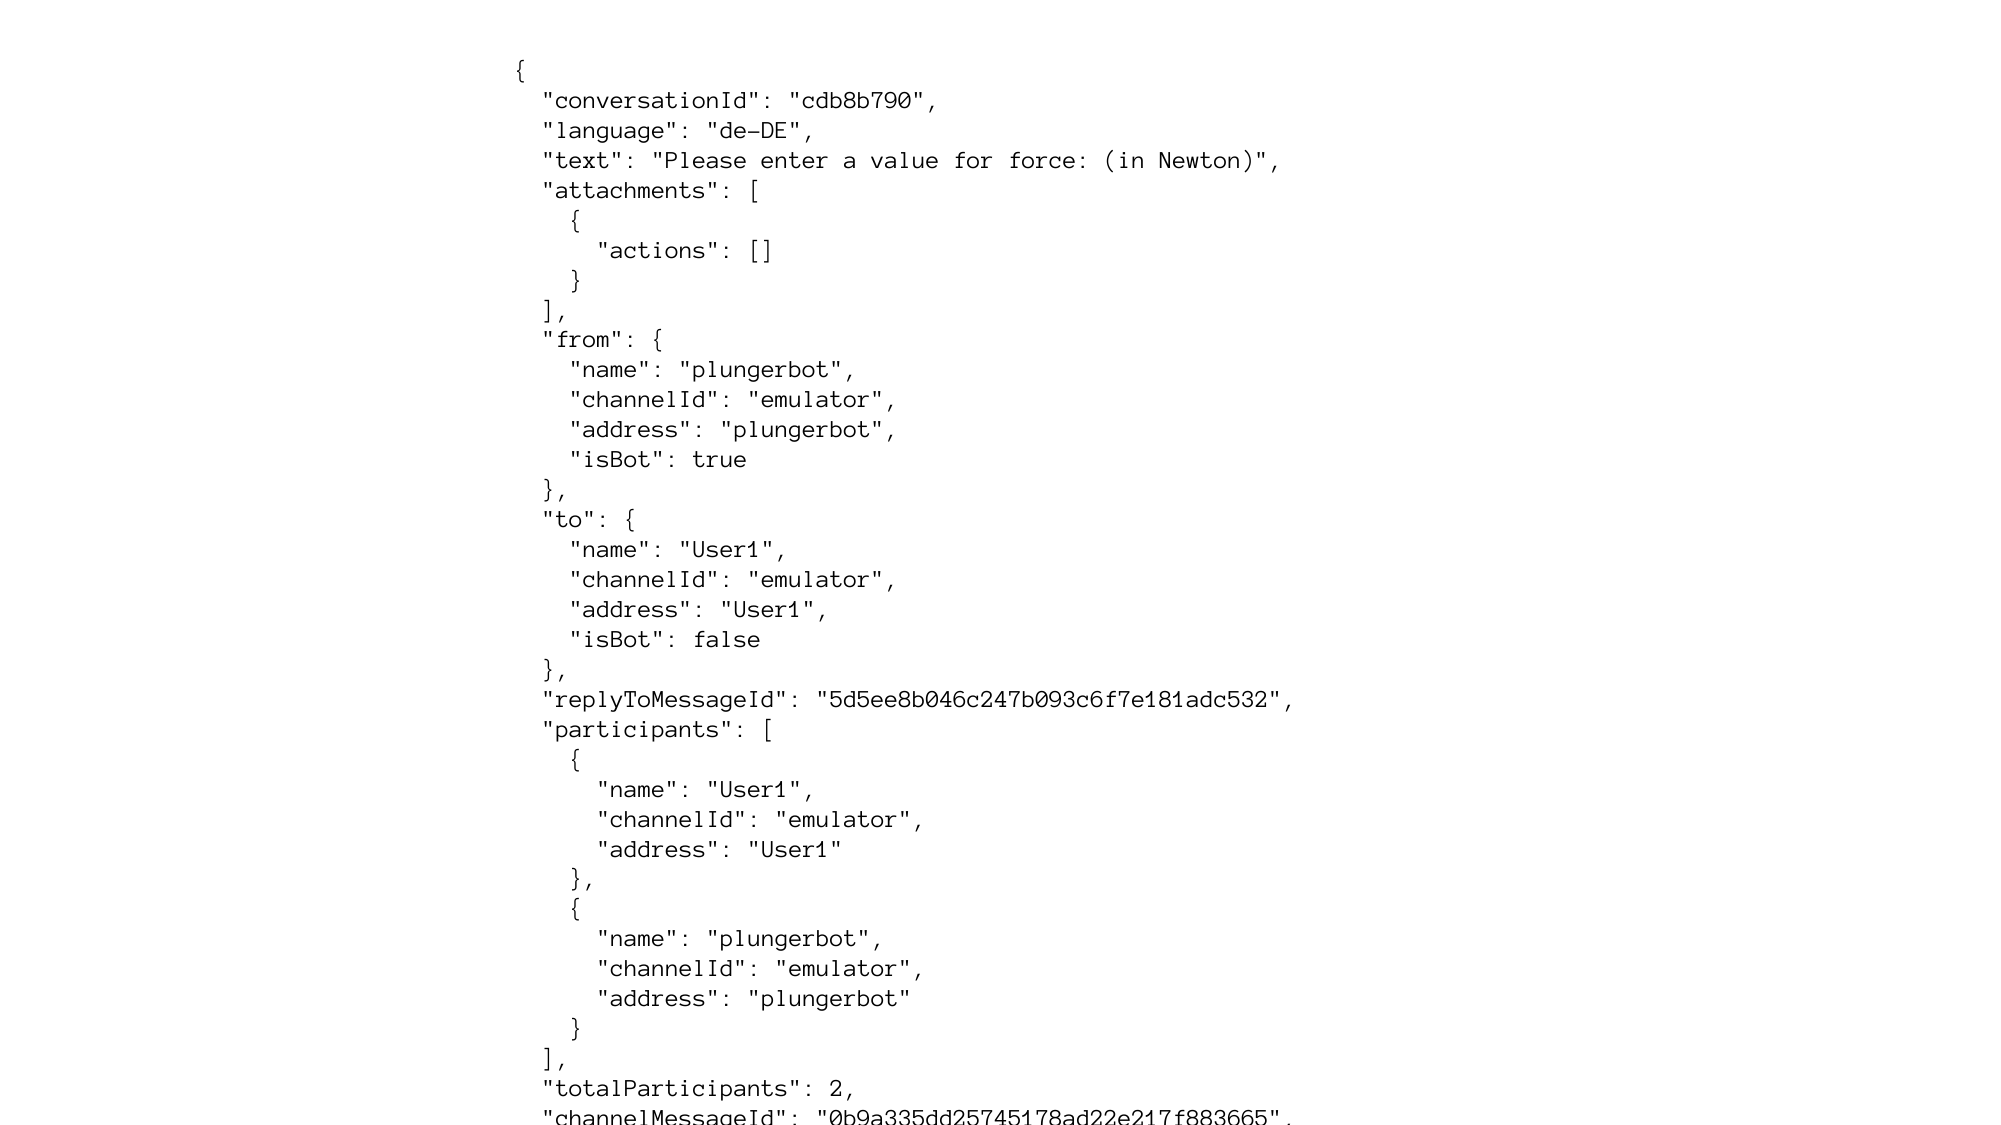

{
  "conversationId": "cdb8b790",
  "language": "de-DE",
  "text": "Please enter a value for force: (in Newton)",
  "attachments": [
    {
      "actions": []
    }
  ],
  "from": {
    "name": "plungerbot",
    "channelId": "emulator",
    "address": "plungerbot",
    "isBot": true
  },
  "to": {
    "name": "User1",
    "channelId": "emulator",
    "address": "User1",
    "isBot": false
  },
  "replyToMessageId": "5d5ee8b046c247b093c6f7e181adc532",
  "participants": [
    {
      "name": "User1",
      "channelId": "emulator",
      "address": "User1"
    },
    {
      "name": "plungerbot",
      "channelId": "emulator",
      "address": "plungerbot"
    }
  ],
  "totalParticipants": 2,
  "channelMessageId": "0b9a335dd25745178ad22e217f883665",
  "channelConversationId": "02",
  "botPerUserInConversationData": {
    "DialogState": "H4sIAAAAAAAEAO1c3W/b1hWXLIoSFafe2hXZsLZR0yKIY1uV/O0uKSbbdaPGdtzITQZ4nnJFXcmMKdIjL5Mp7dCt7YAFaLuuT0Ufhm0Pe9jbHvZUoEOB7d/YgL2sGPqw/yA755KUZVsfpCraUmAZOqYo8t5zf+fjd+4lqVA4FAo9ghf+x9fwEIgfrSmyoZt6maUWdXhbilqixnjyFjVMRdeuZlKT8JceTy5ZKrMMelWjFjOIOp7csIqqIl+ntU19l2pXpzLF8tT8zCwpTc1O06mZKHbzRbhp86mcxqihEdVMrShF6Mn+dyeztdX8+GWFqHrFbDjP3rNJzN3xZFBD2N5GhKImI/JurExkphu1iPDFUL5mMlpNLemqSmUGXZip16hGDUVOrSomaz2MI8POrRikSvtv3EG2TTxikwdAiao8IIjwWB7ApzkNbKHJdLG2Wdujecsw9AphdOxG8S4Y4iYtU4PC12g1fEsRFAIIAbdODffN2kYMxYICCJrRgqk8oPHCPbtVgPhLr5Her8ht8WCPx6Uo/Is47yg6T/AOi6lSwCMi5x0XfVNTWO1Ag9d07JW7tQgihmqG+In4/tugw88HFkMRRyGBSAg40E6IoJmEZcKIxI9AFIezpkmrRbW2DkMNh8JxMQEH/cMzFyFCK3a67z+g0NzimUCZO+aLufvXn1zOFu4ThQnC8RDPZ0Meu7kNSt2Z7DPcxreccLNHNp6smrJuqEpxv/HpVBr/OjdenJsjM/LMbGZhapqm5xdso/BAH0ZxFhMYRnusvmsEd0kHdn0bdw07eU56EpPy2VOYO8IsGNRkgkZpKSJccDpbpipFt22SRcc8orkODdat+BQa42uYUfg5Gykrdo+oFi0UQvEhh8SiI4+BTTdUS6tQg7erMzPlfIZT6180duTRvpqlqsdn06fRIP8Fm37tzBSjGICfD7hlDja9pGsaRWZIrVHTJBV6uO/6AY29Z7yZqzkVHYfpzqHpvmowXRizJdZQ4vdA/N0ro6MN+7r8kbD8ETD7eIAS68O4+32MEaNCWTpWpWxHL6UjQiTtwRrud69qzKj9rgWO7RAZ29yxtN2b1LTsWino7P+S0wFUJs5MF1y9CtbNaWW9yQil7yOsz6B4FrF9eoCxDToL+8b2OYT1PIokYnvuhLBtNUX0g+2J51Hf4D+PuF9A8QKCj37uGzksRgUGhX+cOBNL0bbHk/Y/nBO4U84n9nfh7DNhGww3z5Ya2wyHh8LhsH8rii/6KZTAcv1Ix0GmP04O4kWsMp2gsfdcAtHvqVscRU9DoyWizwyAvlhkiAbvKuIhpfEq5TIO8dkuQplHIQbSgeUdaUmFoORbeaWiERxBor41mbCbxHD8lrPUmzUqoK/GzDC+QpH4WUcRPGhrWxp1KwwJXUZMgfinu3K8uWNQUlK0SgqhNrkEkL2uvfHquNXh7Yy6vZ1Er7jkeZHPuZzSRU8tAr+bZNFEsRygCHodcMrtUfElAPnLaHuQ/aLcX0kv0JX57pxjMADqreMFmg5HcTErEcZ6D+sMMf0YUHWQ1bRNzJNHqHq6R9QXpO7izD5Vnx8Afbuh6llcQ8A5C9K1NFPnRbSP+DKIr055sbfpqYUHAEP+4JQhTxnyWBgyyCzkMOTzLkNe8bO23KcMeaJrIjZhvnKEQn8IYuAXfMTsPsdeeBwG1A0JLyIJv+CScLZOwmhhcQXE/05JuLcZsIOLABm/BrD/+5SMT8k4cDI+0XRls7Vw+YQuWHzUId0v7RBFG1vV9T17T19eWLuGuTqH4nUQw9dBZL9xISXMnpBJnjtcHK5airm/73o3CK0iOGso1pHuF09oaA9beNuKblRXVP0+39h3tL67yngDEdxA8QZWDNfcEvsmiFZjcyPJLo+yZWYn2uAvz2weKVhvgei3gBdvg1JnHHDMmiYnork+VBOrykQWKESmJaoxwUOQDrkxF37drSxv1ytLNIX4YxAfh9uUOMkGXFpweZ0K7Q0gJ0Z/xjoSZxZv1yRFlTa5ULANav3r5NU6jmXkVTeCf+I/goNftb3TEMEi6QmriUVopoPzijIc85TzGTPykl7dUymjieha57PR7UfWyC5taOA7eIgbqGMmNe4pMvV0k9bF5ibB9rjI221hpxhzUgkFxaBbd4MORyMhehKOXVRA/LGtdzcZeXBe3no18i4o+p/+UfQ41qxuuOG4C+LP/sKxD5aIqkcYV2+TVk6g6BH3eHDaiNwELlPu0VIiutFfWuJTN2LBZJAREoUi6oF9SwXgXYUp1IwX9D3+YFmiUIYv8nigEIkIwrkWWl33Vu7+1Q02/8+u8Xy0ppcoTC9fRTVrgK5erVKtxDsIcpJ82YPhbtiAYZpskSEOHM4hrd/z+tN6YjVBRD949OiRjz6b34suWbjxhpuj9+qFEUaMWAPxp7ap75APB5f2Oi9UPQBl32+3Pnh8yvbFUkbJW7QNHZhcupNK/3NK35O4t9DN3kZPxjrBY4HB79KvYoALEx3O4Gkgy5ihFK2GKPo5toCh1CpL4V3XI0tElS2Vq4u3SkUhkGQqZMGp4hsGGBEsAqkucrFFG4dOx8SnO/isQ249VFkv62BS2uPK2mzSX4O2TpLE5whvYVLoCWMc9xgR1+i7kAc92uFgDsSzcWklkUgImFEHlHfaPqo8352+9QeE3wntv4Z/ASJnY9QD80UtPyyId0QmVonJNgwosZmwDjlZyDO6F7sGltGNmrixQ0xqSriPn3FmRaFqKaftWcwUhJAgDEUmO/SWLd3DJx9LfI/dEeKQ9noaKoX9c/DeaeNNefyZhYboyGlsarLHwYHWmvKqOWrNAbQt/7mXnw9wqdaCGQ9eq3Y+5yHjapXeDmY8yMa3A1g7l37JJ1K49S6K91C8z/e95U6ufsWXnTpYaNGtu12yPZYljwSfqIu/bkOT4kMcUl29RPhtt4h8WJ/o4/niB7gm0GGUOdxqMwtP1vu5NCp+6AU3t8VAsWpUixddUawu/BcmMb4rtzySt4qmbCi8Yoe+wmH8VvwIxItz81PT5TSZmUjL8uTE9AzNTCzQGTJRLC6QcmZhtlgmZfE3cGQyTRYWJufAFUl6flouz5P5qRk4ZmGKZuSFuclyjCd195dxhNnuKIL/XAx6eZdJ9dwVe/uV3UJhEbIhhDVP2N+9smgxBvnm8BfhyF+6J+jm2tg9Bf1ovvgxiLENlUJ6TVK8/JkkSV6FJGHejG+Zvpy8pGjJdXof9BmVfsvrGhAnzSF2bUEMg9QO1RYxLA/iyDHSJ4438erqPde3+E91ZHzzD3erKpR0/k89OsPls1wVGqu6T4nuOh+4lncbPkQxOf++U1bZ9x70SOz5Tmasvs3LjmAzDqIa5f1Ib2pVwuQdWorlKWMqLT2xpBJDKSsyj09TCEcif+jBgMzgLwC2c/ND1UYgVyE+6/7Xktojma0WlYqlWwFjGPjPgikQJQPgS83XuHB+hxl1AOmj7dxu2r+u9Xndpw3zupFPnHQdDx16xT49UCn4Ynq7Q+zuzP8BEqPHLo5PAAA="
  }
}